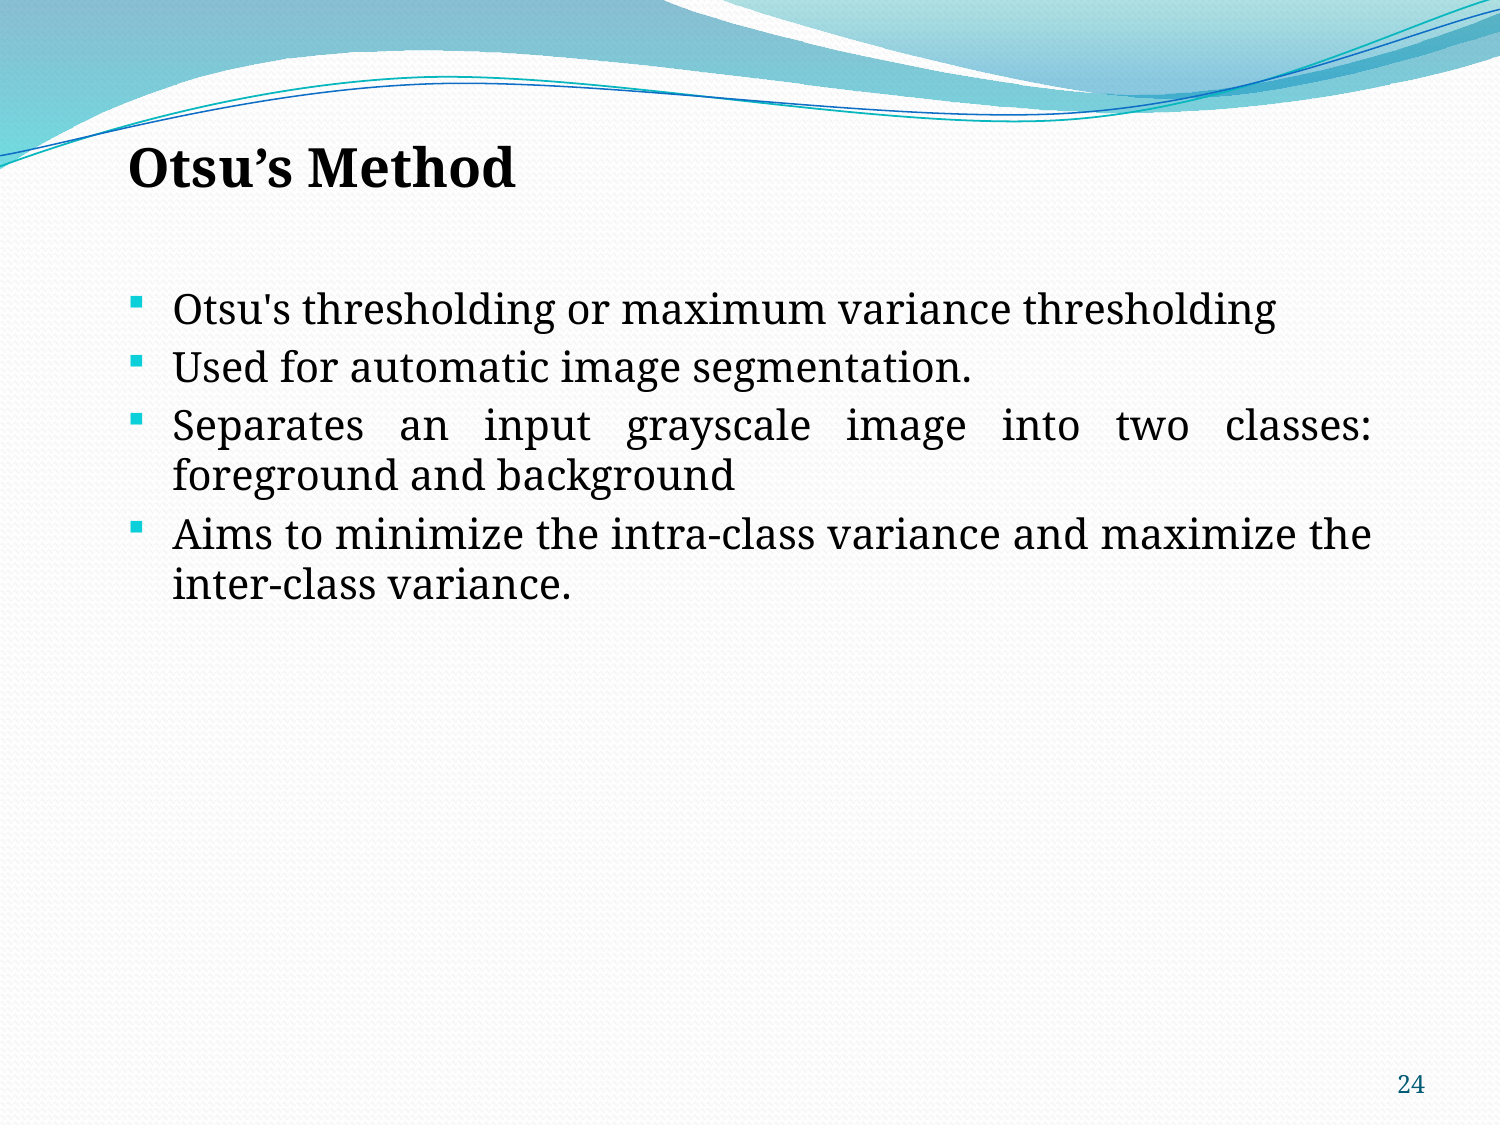

# Otsu’s Method

Otsu's thresholding or maximum variance thresholding
Used for automatic image segmentation.
Separates an input grayscale image into two classes: foreground and background
Aims to minimize the intra-class variance and maximize the inter-class variance.

24